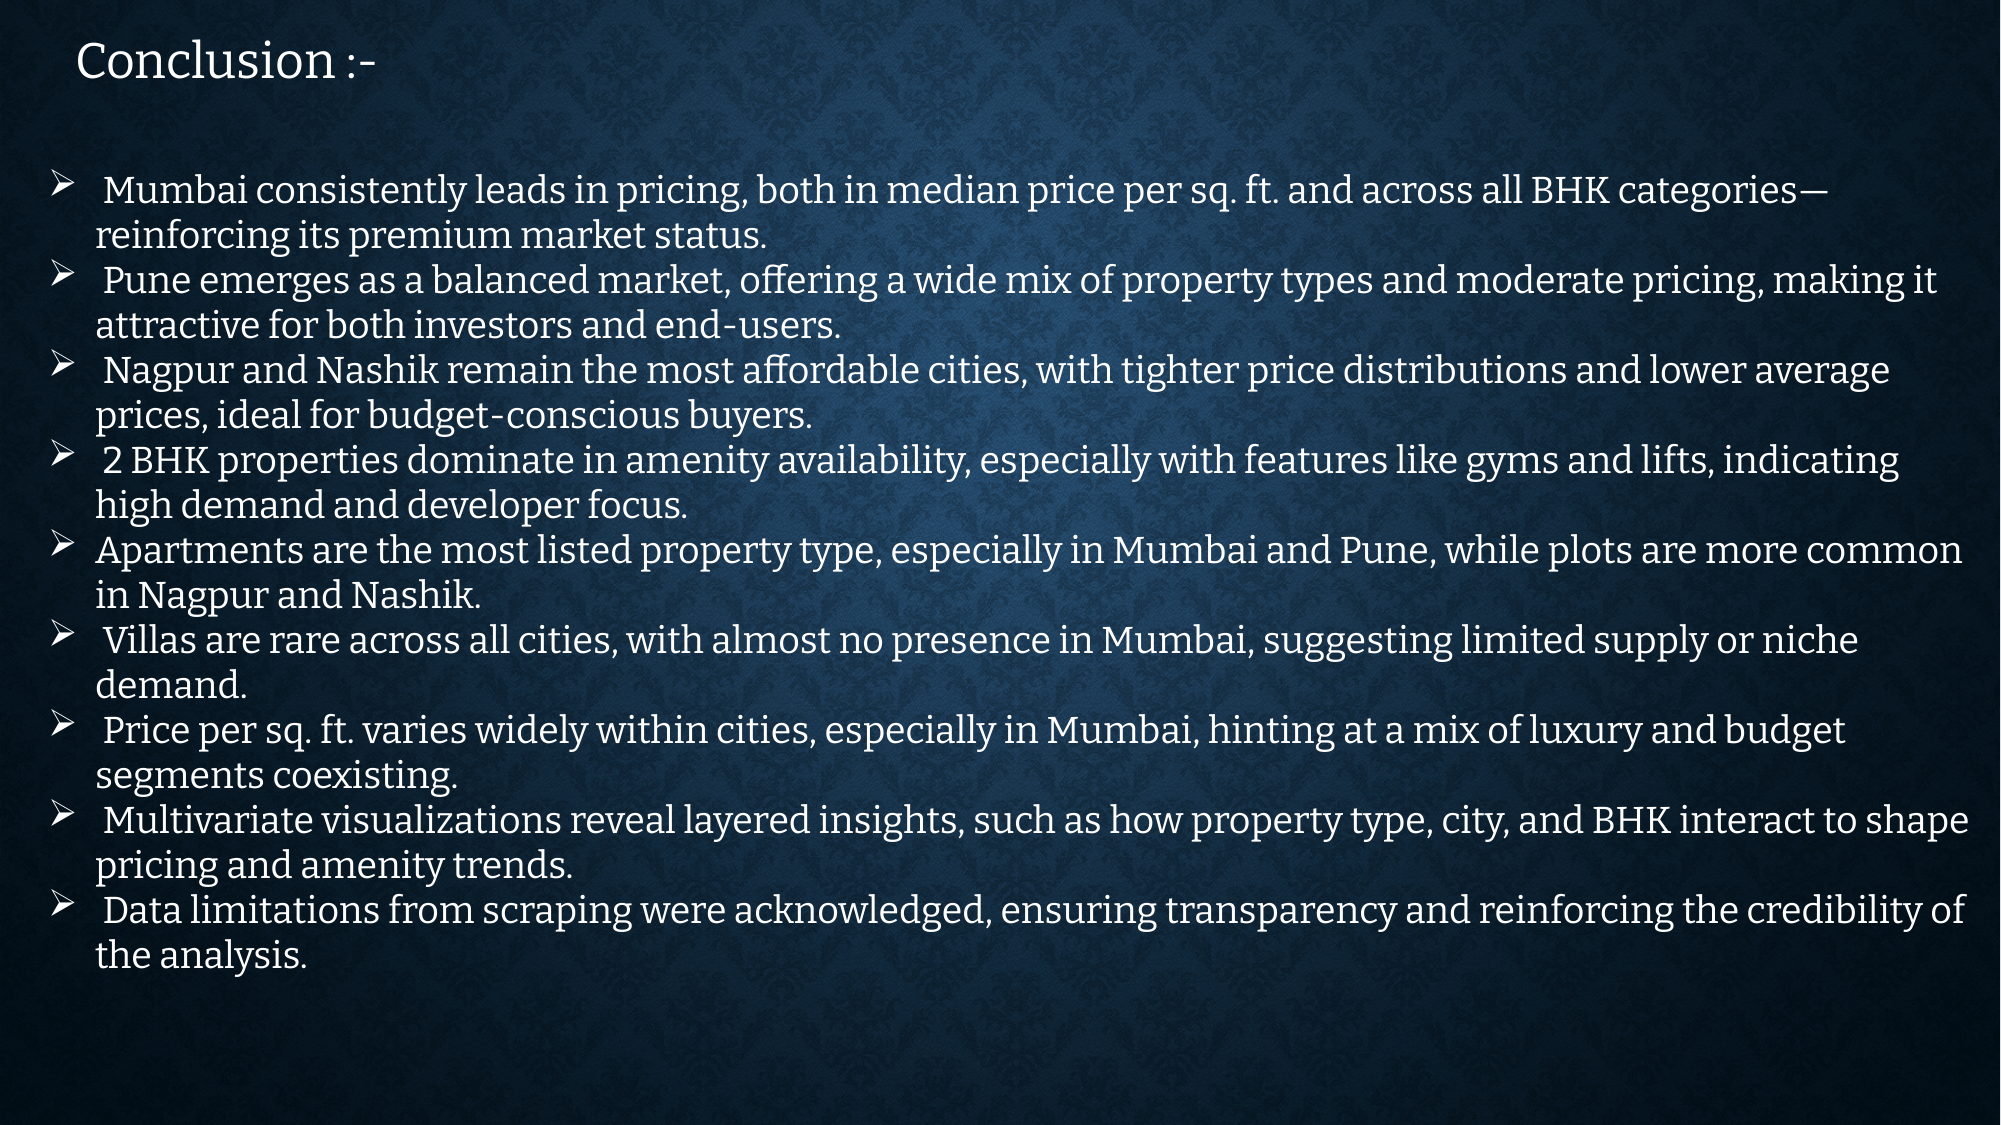

Conclusion :-
 Mumbai consistently leads in pricing, both in median price per sq. ft. and across all BHK categories—reinforcing its premium market status.
 Pune emerges as a balanced market, offering a wide mix of property types and moderate pricing, making it attractive for both investors and end-users.
 Nagpur and Nashik remain the most affordable cities, with tighter price distributions and lower average prices, ideal for budget-conscious buyers.
 2 BHK properties dominate in amenity availability, especially with features like gyms and lifts, indicating high demand and developer focus.
Apartments are the most listed property type, especially in Mumbai and Pune, while plots are more common in Nagpur and Nashik.
 Villas are rare across all cities, with almost no presence in Mumbai, suggesting limited supply or niche demand.
 Price per sq. ft. varies widely within cities, especially in Mumbai, hinting at a mix of luxury and budget segments coexisting.
 Multivariate visualizations reveal layered insights, such as how property type, city, and BHK interact to shape pricing and amenity trends.
 Data limitations from scraping were acknowledged, ensuring transparency and reinforcing the credibility of the analysis.